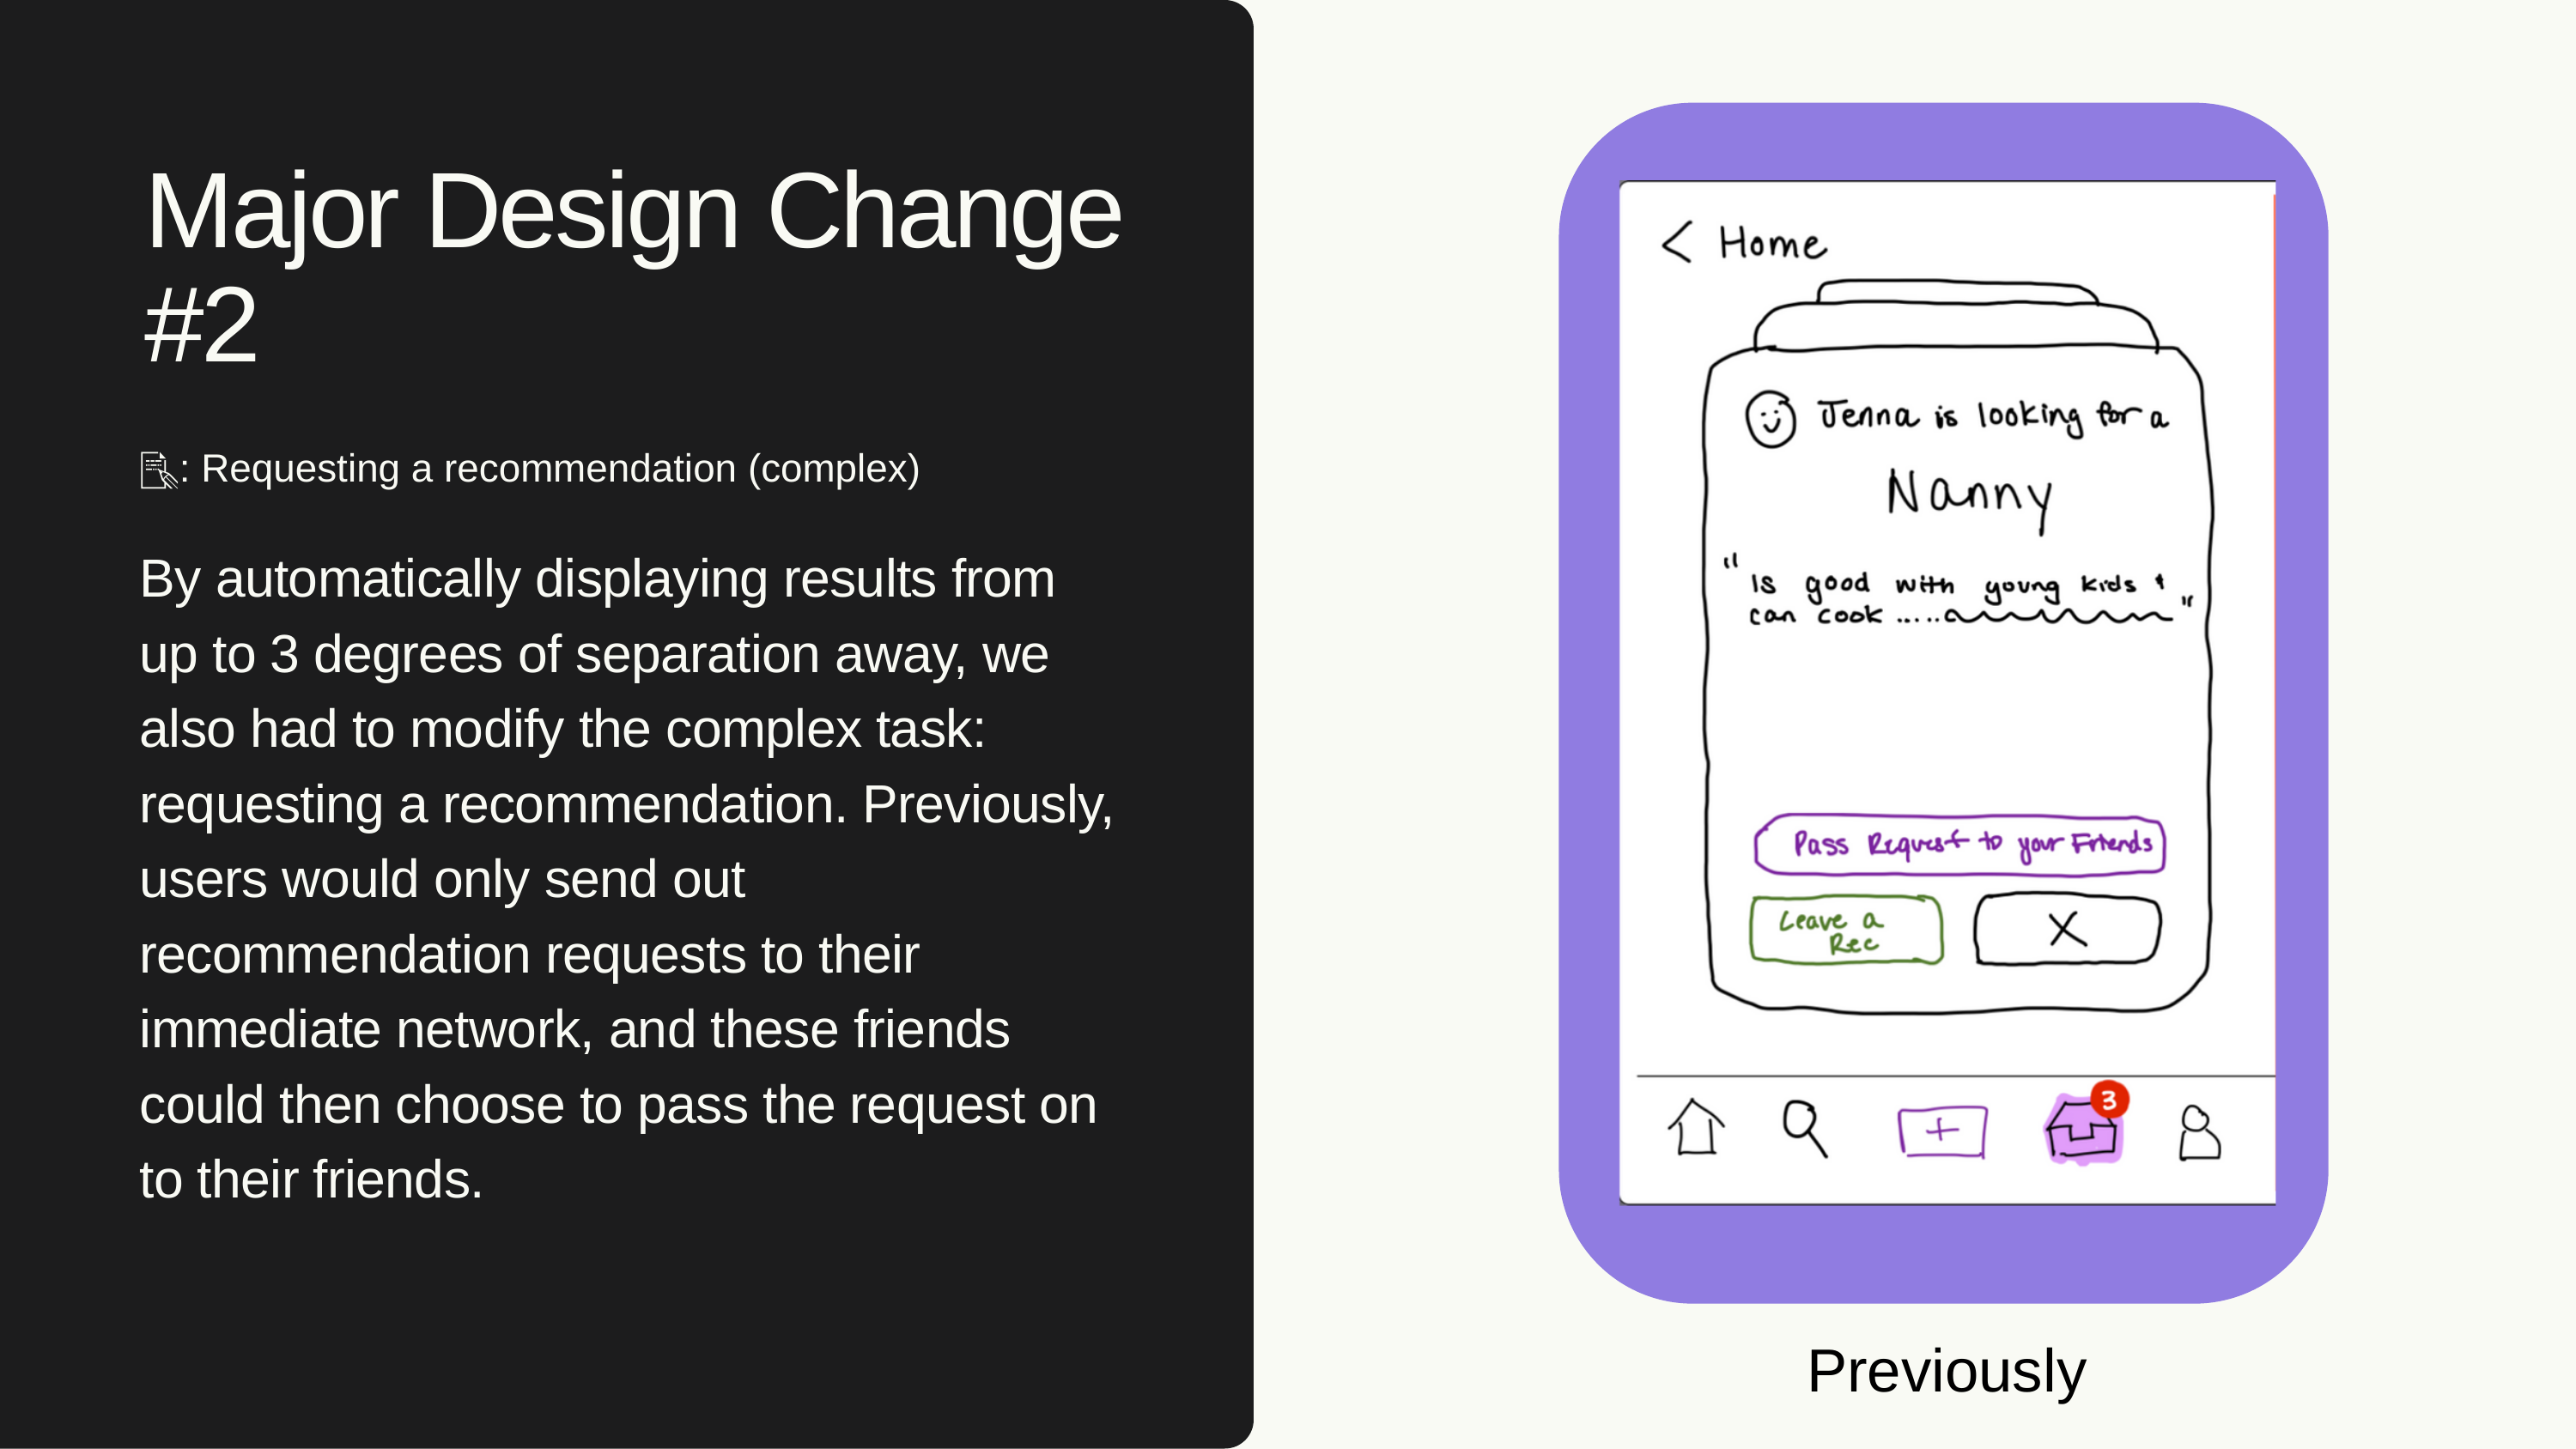

Major Design Change #2

📝: Requesting a recommendation (complex)
By automatically displaying results from up to 3 degrees of separation away, we also had to modify the complex task: requesting a recommendation. Previously, users would only send out recommendation requests to their immediate network, and these friends could then choose to pass the request on to their friends.
Previously